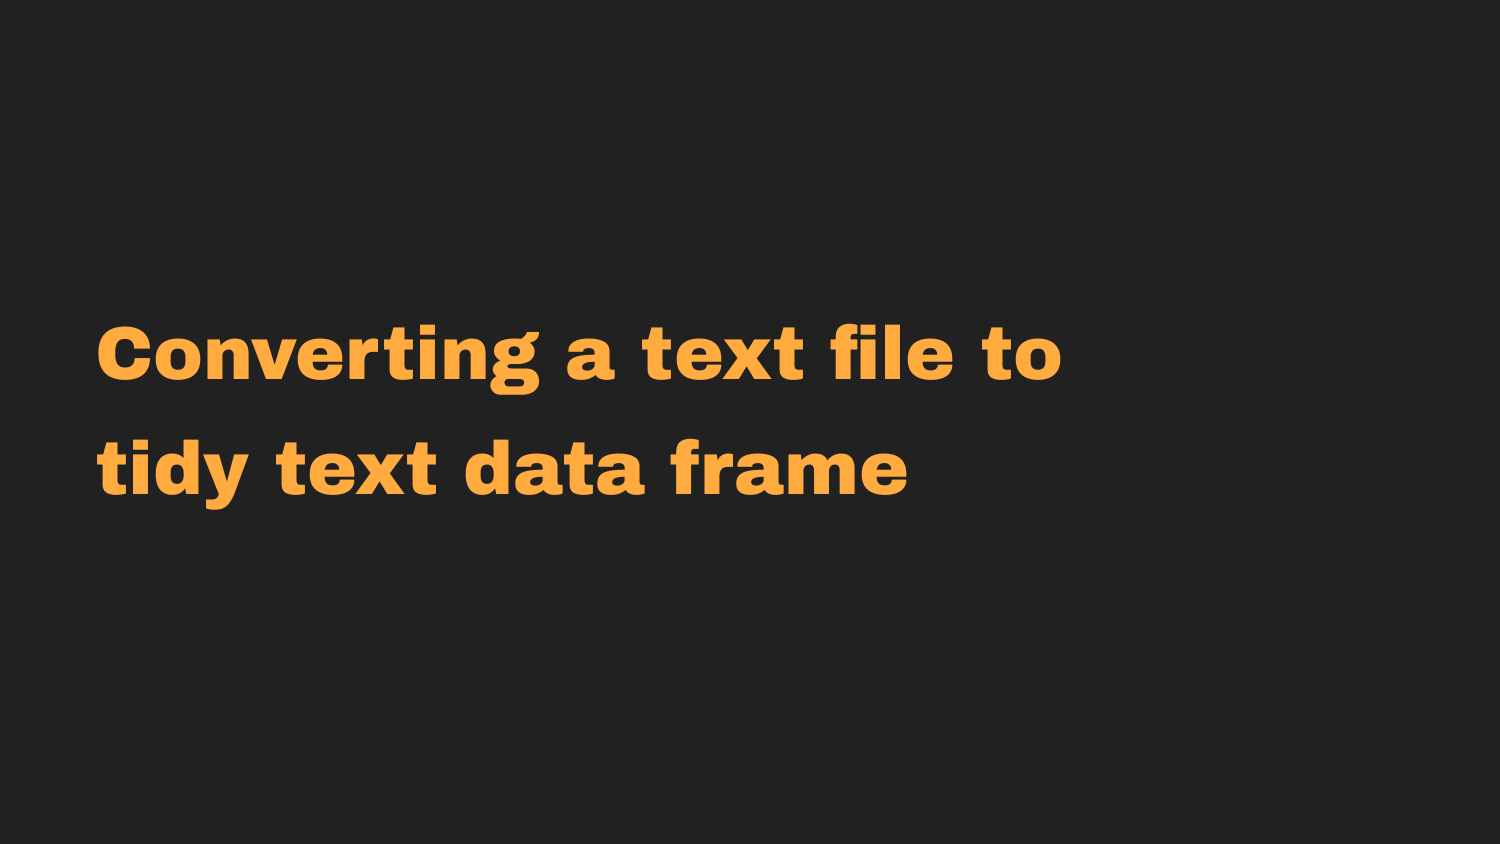

# Converting a text file to tidy text data frame